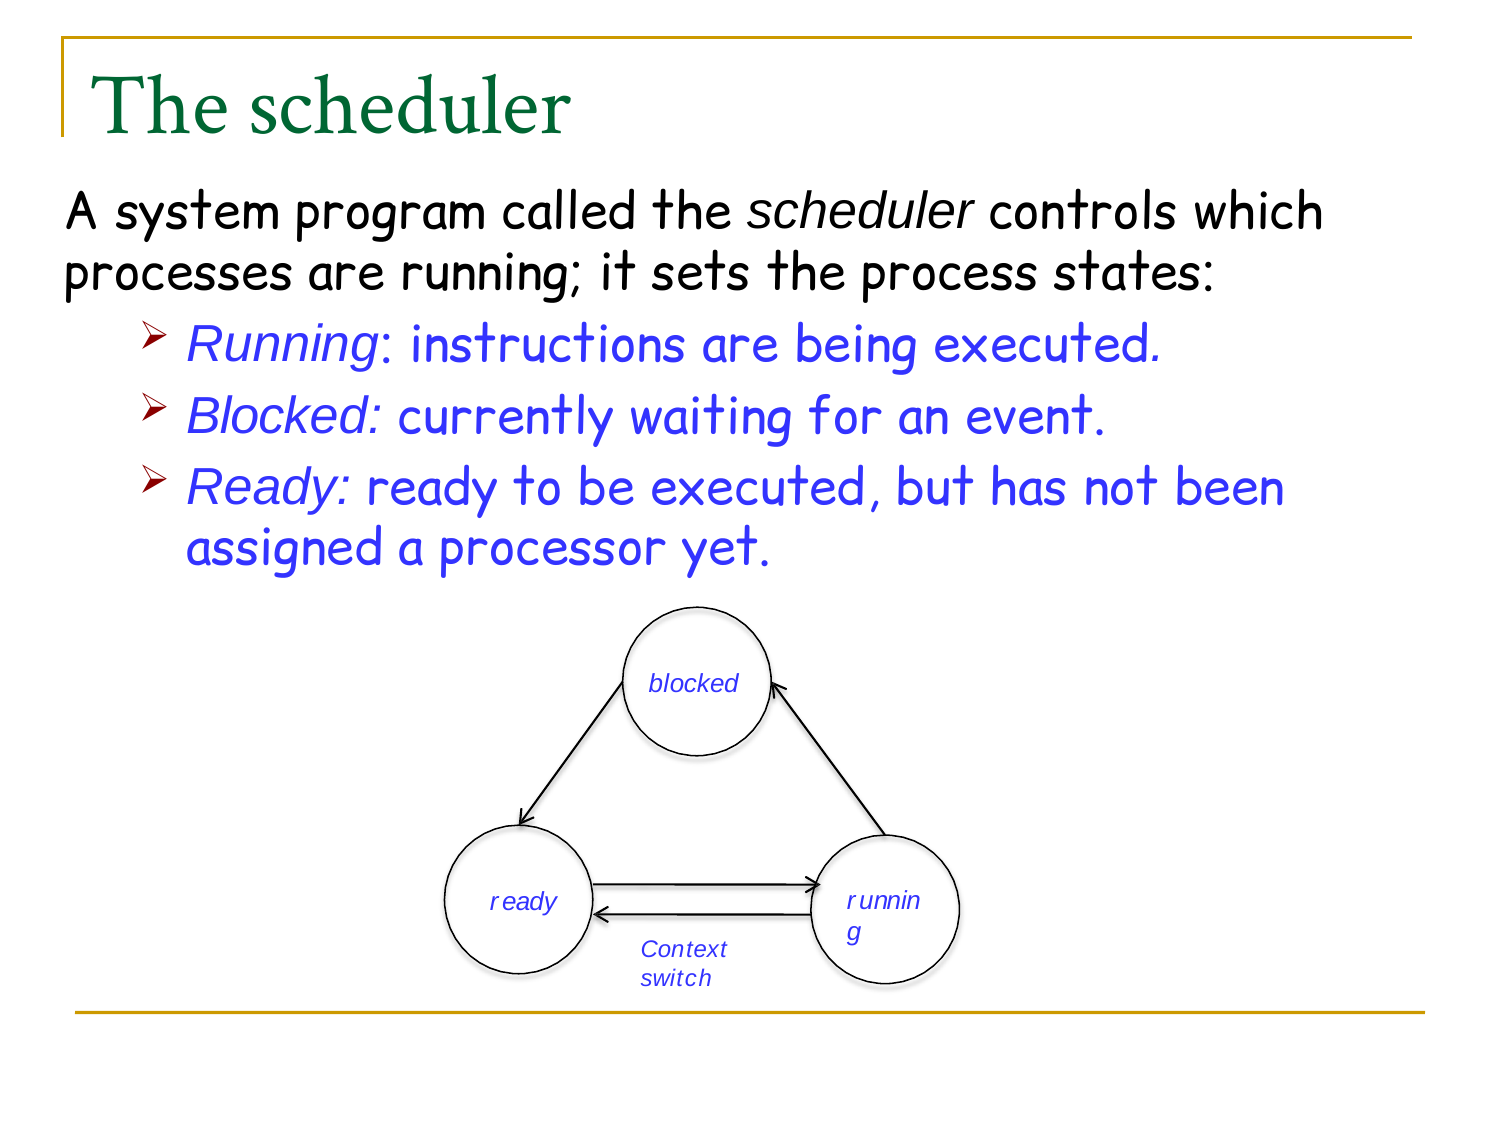

# The scheduler
A system program called the scheduler controls which
processes are running; it sets the process states:
Running: instructions are being executed.
Blocked: currently waiting for an event.
Ready: ready to be executed, but has not been
assigned a processor yet.

blocked

running
ready

Context switch